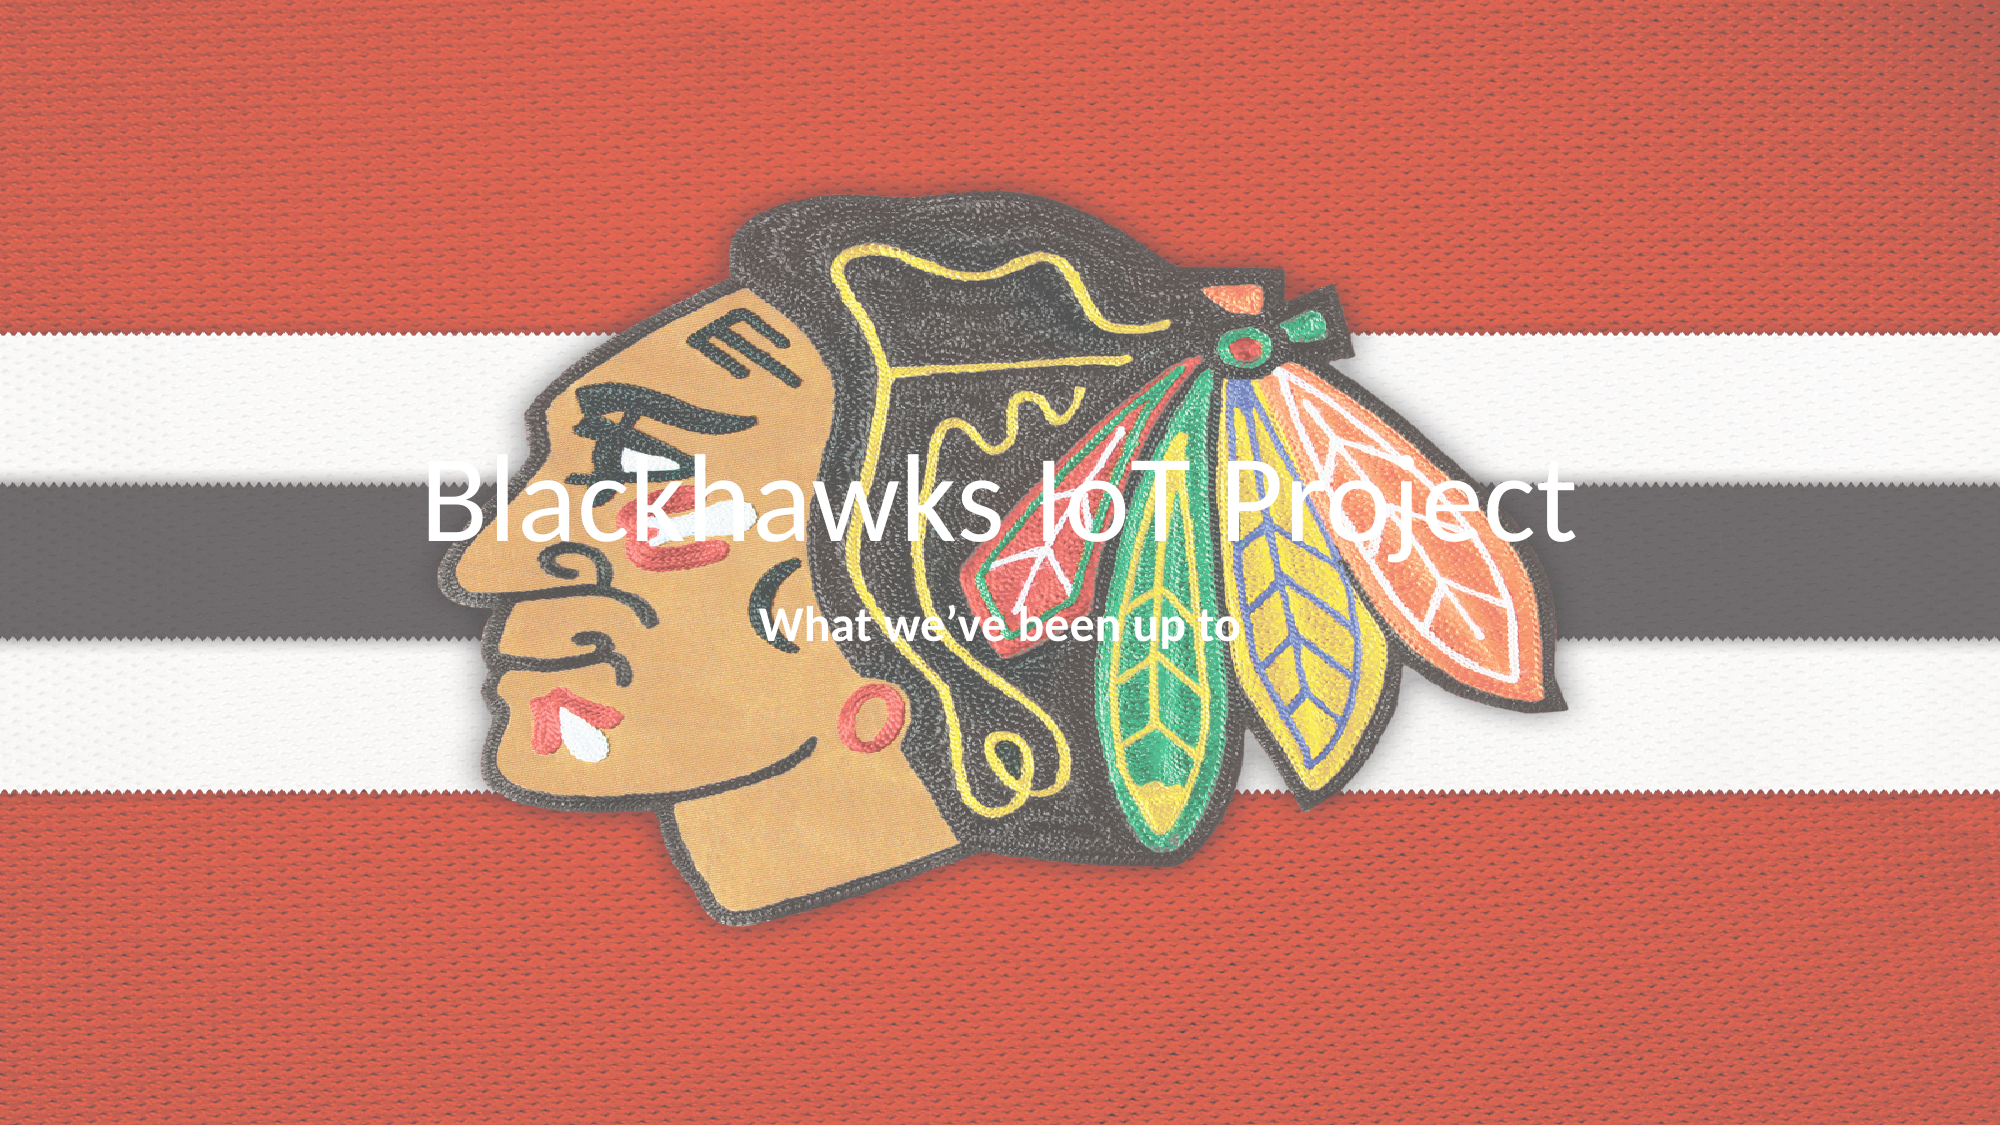

# Blackhawks IoT Project
What we’ve been up to